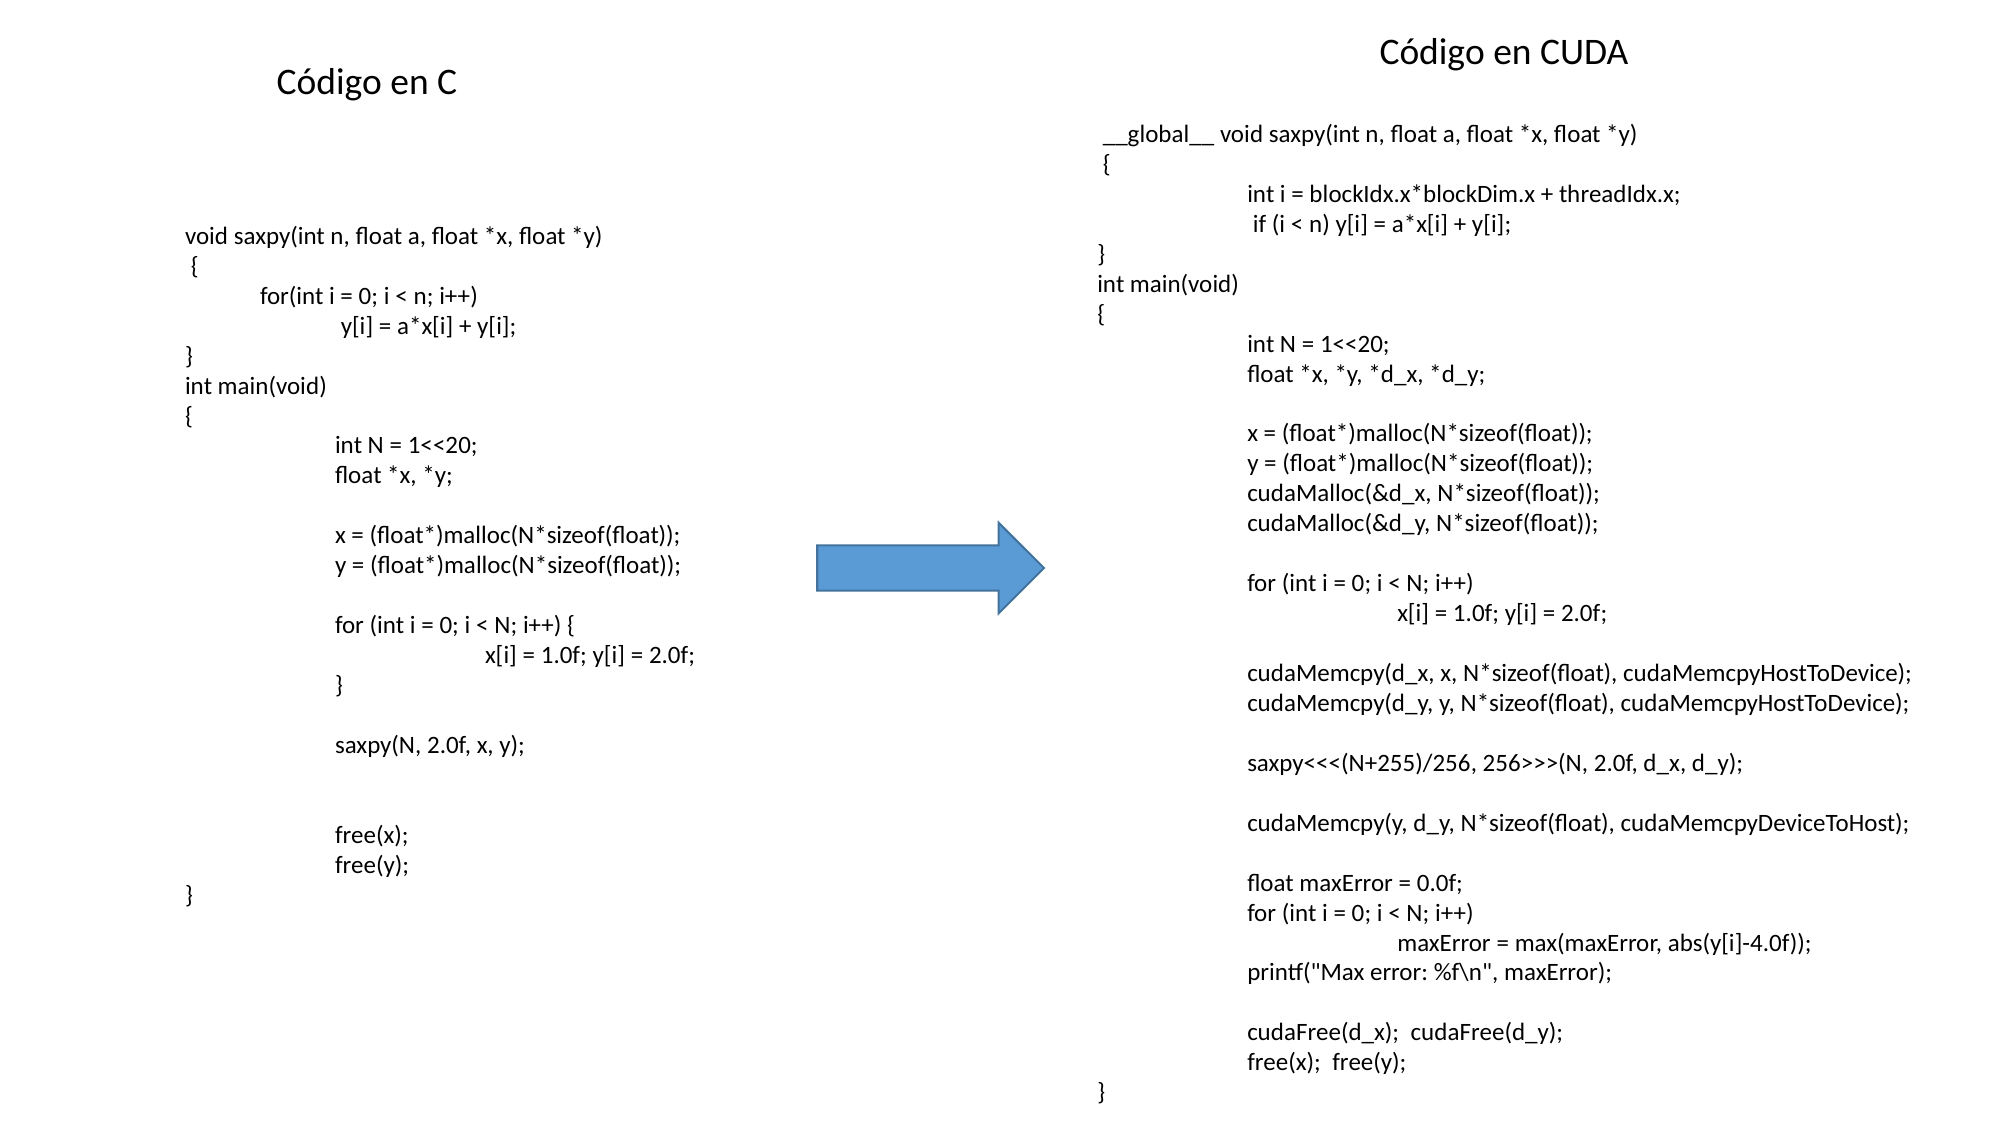

Código en CUDA
Código en C
 __global__ void saxpy(int n, float a, float *x, float *y)
 {
	int i = blockIdx.x*blockDim.x + threadIdx.x;
	 if (i < n) y[i] = a*x[i] + y[i];
}
int main(void)
{
	int N = 1<<20;
	float *x, *y, *d_x, *d_y;

	x = (float*)malloc(N*sizeof(float));
	y = (float*)malloc(N*sizeof(float));
	cudaMalloc(&d_x, N*sizeof(float));
	cudaMalloc(&d_y, N*sizeof(float));

	for (int i = 0; i < N; i++)
		x[i] = 1.0f; y[i] = 2.0f;

	cudaMemcpy(d_x, x, N*sizeof(float), cudaMemcpyHostToDevice);
	cudaMemcpy(d_y, y, N*sizeof(float), cudaMemcpyHostToDevice);

	saxpy<<<(N+255)/256, 256>>>(N, 2.0f, d_x, d_y);

	cudaMemcpy(y, d_y, N*sizeof(float), cudaMemcpyDeviceToHost);

	float maxError = 0.0f;
	for (int i = 0; i < N; i++)
		maxError = max(maxError, abs(y[i]-4.0f));
	printf("Max error: %f\n", maxError);

	cudaFree(d_x);  cudaFree(d_y);
	free(x);  free(y);
}
void saxpy(int n, float a, float *x, float *y)
 {
for(int i = 0; i < n; i++)
	 y[i] = a*x[i] + y[i];
}
int main(void)
{
	int N = 1<<20;
	float *x, *y;

	x = (float*)malloc(N*sizeof(float));
	y = (float*)malloc(N*sizeof(float));

	for (int i = 0; i < N; i++) {
		x[i] = 1.0f; y[i] = 2.0f;
	}

	saxpy(N, 2.0f, x, y);

	free(x);
	free(y);
}